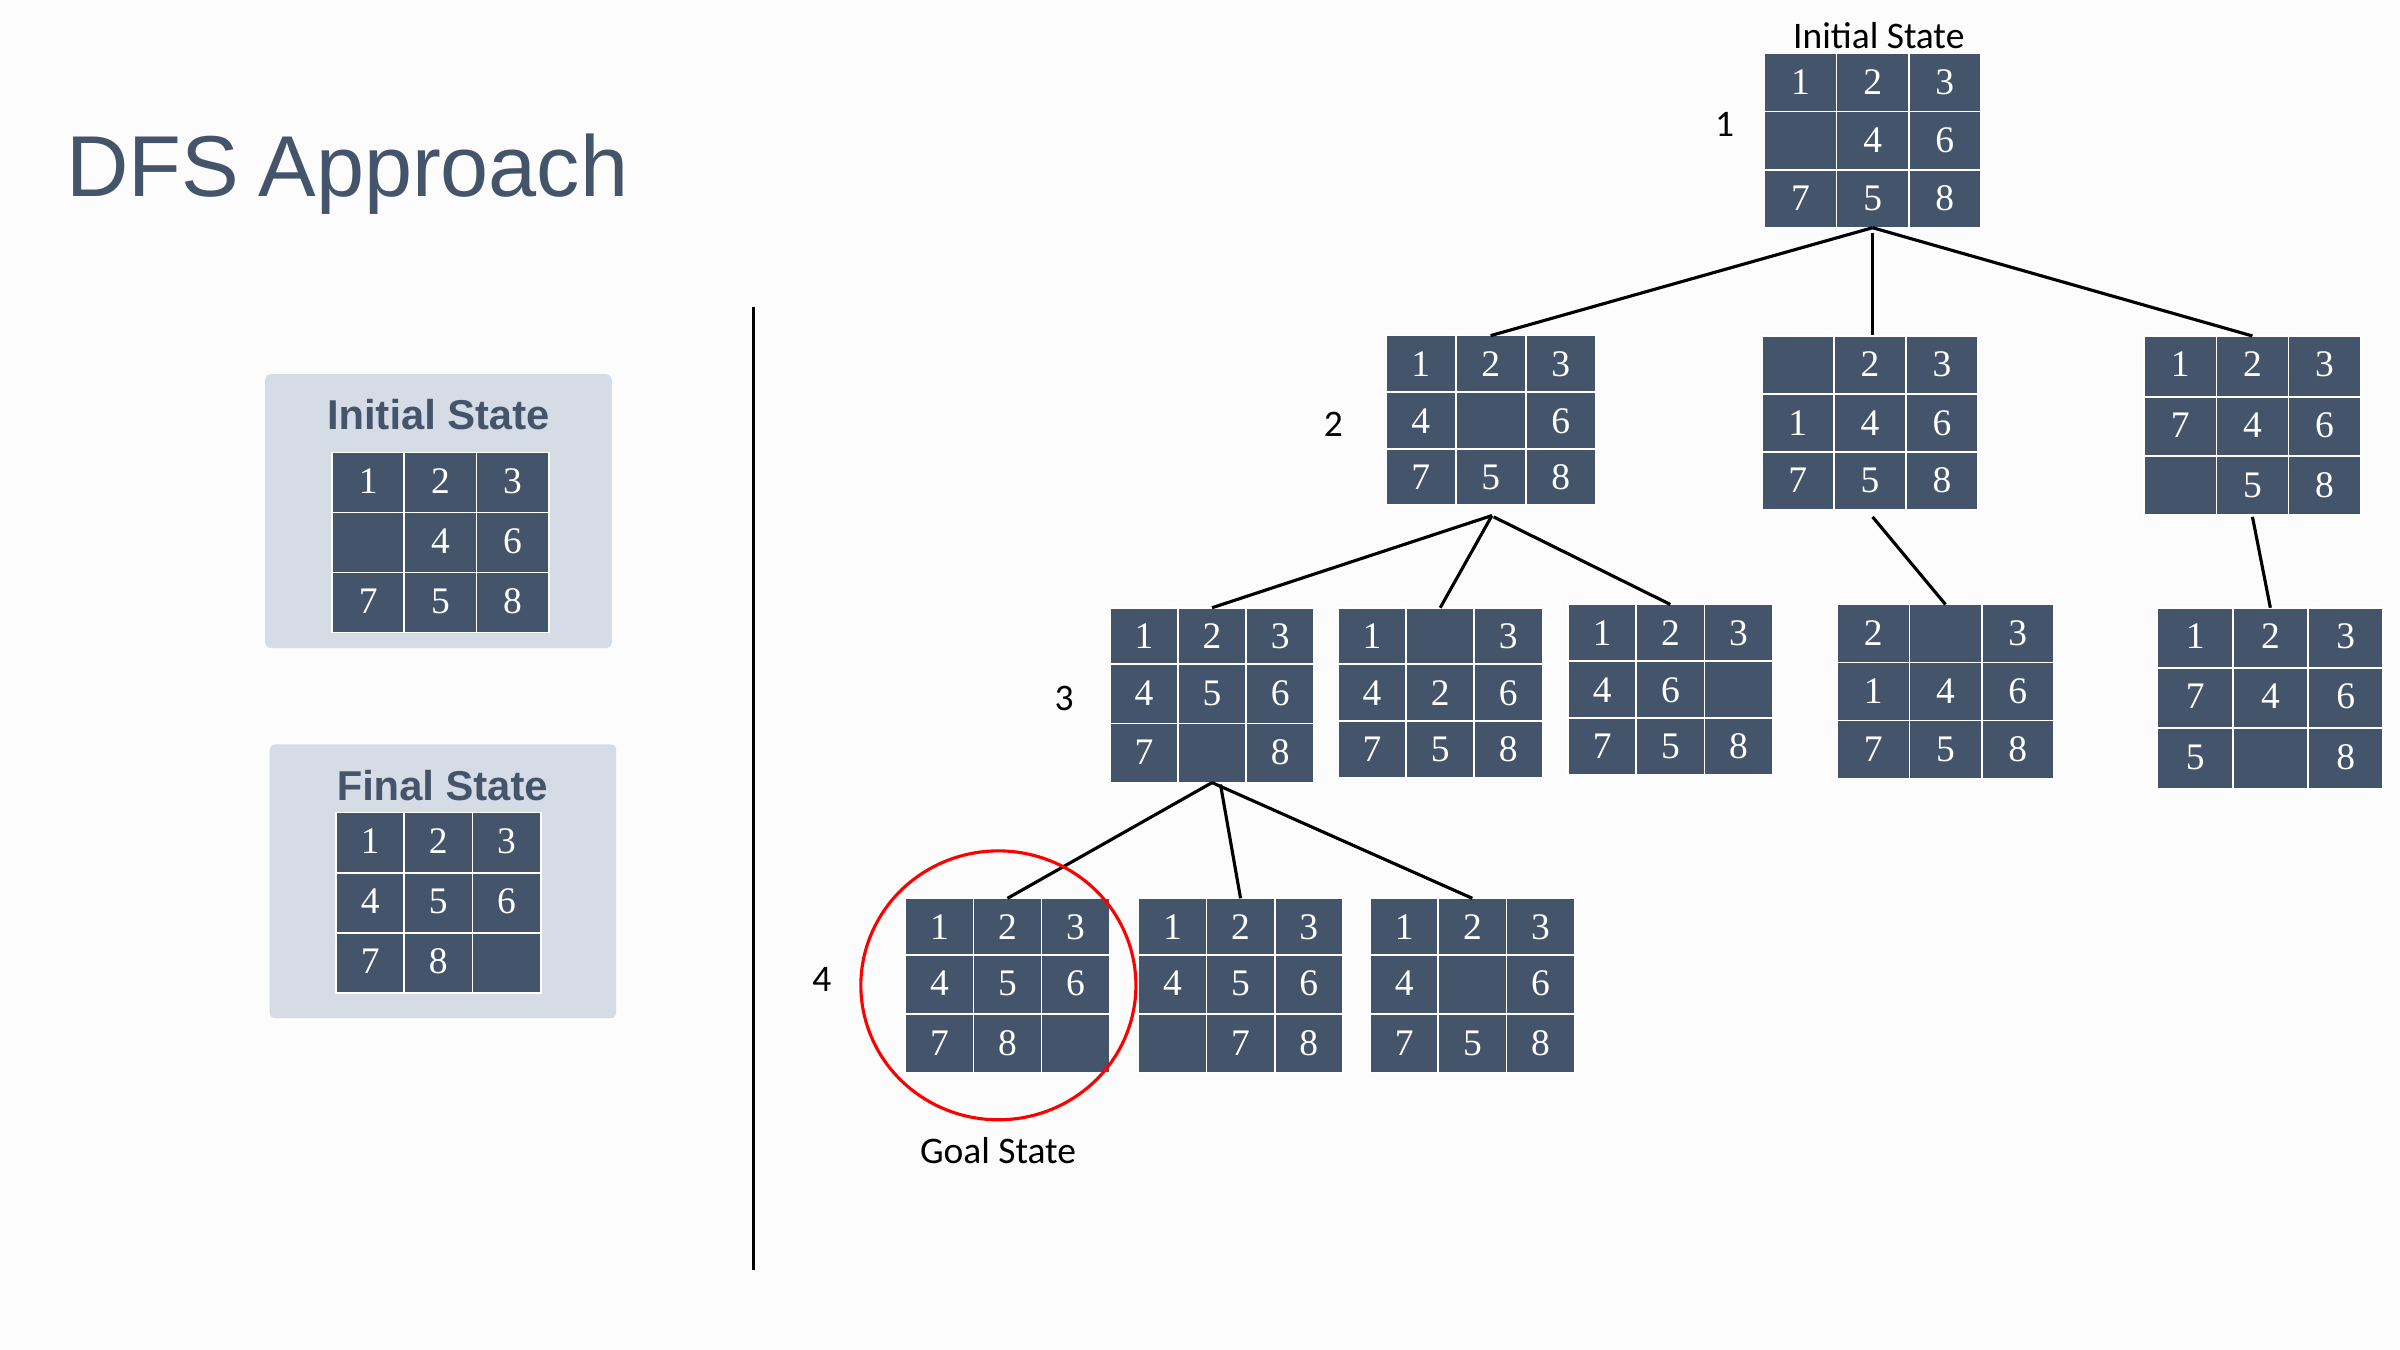

Initial State
| 1 | 2 | 3 |
| --- | --- | --- |
|  | 4 | 6 |
| 7 | 5 | 8 |
1
DFS Approach
| 1 | 2 | 3 |
| --- | --- | --- |
| 4 |  | 6 |
| 7 | 5 | 8 |
|  | 2 | 3 |
| --- | --- | --- |
| 1 | 4 | 6 |
| 7 | 5 | 8 |
| 1 | 2 | 3 |
| --- | --- | --- |
| 7 | 4 | 6 |
|  | 5 | 8 |

Initial State
2
| 1 | 2 | 3 |
| --- | --- | --- |
|  | 4 | 6 |
| 7 | 5 | 8 |
| 1 | 2 | 3 |
| --- | --- | --- |
| 4 | 6 |  |
| 7 | 5 | 8 |
| 2 |  | 3 |
| --- | --- | --- |
| 1 | 4 | 6 |
| 7 | 5 | 8 |
| 1 | 2 | 3 |
| --- | --- | --- |
| 4 | 5 | 6 |
| 7 |  | 8 |
| 1 |  | 3 |
| --- | --- | --- |
| 4 | 2 | 6 |
| 7 | 5 | 8 |
| 1 | 2 | 3 |
| --- | --- | --- |
| 7 | 4 | 6 |
| 5 |  | 8 |
3

Final State
| 1 | 2 | 3 |
| --- | --- | --- |
| 4 | 5 | 6 |
| 7 | 8 |  |

| 1 | 2 | 3 |
| --- | --- | --- |
| 4 | 5 | 6 |
| 7 | 8 |  |
| 1 | 2 | 3 |
| --- | --- | --- |
| 4 | 5 | 6 |
|  | 7 | 8 |
| 1 | 2 | 3 |
| --- | --- | --- |
| 4 |  | 6 |
| 7 | 5 | 8 |
4
Goal State